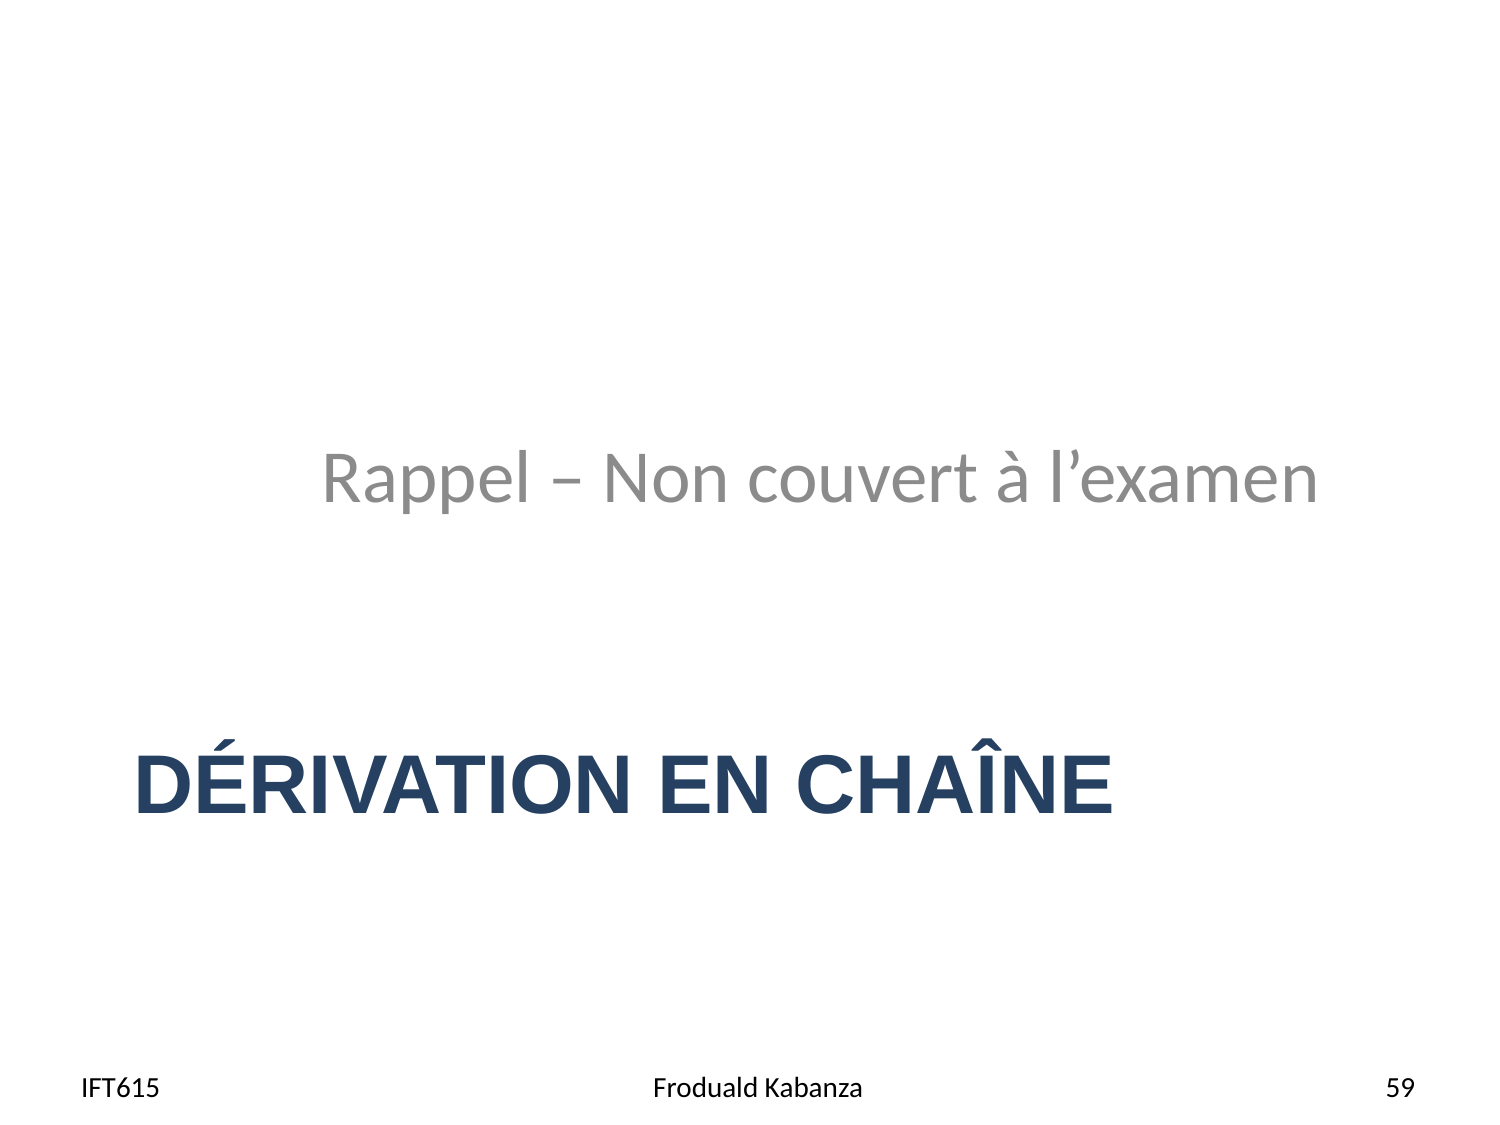

Rappel – Non couvert à l’examen
# Dérivation en chaîne
IFT615
Froduald Kabanza
59